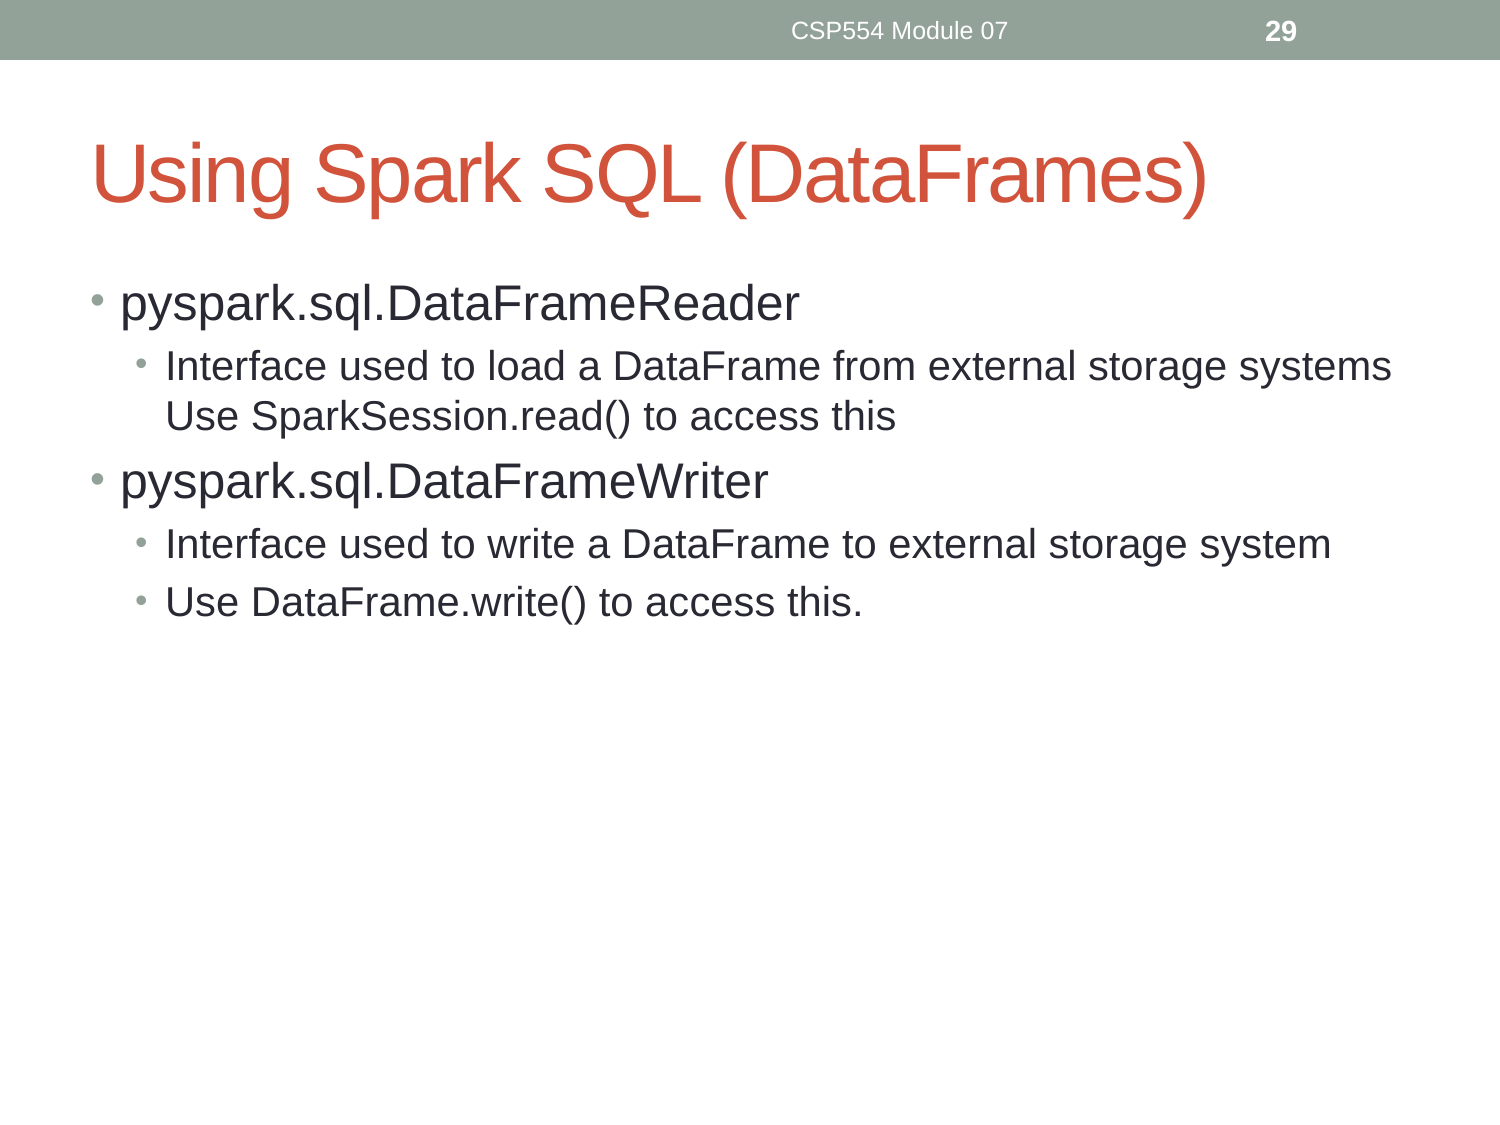

CSP554 Module 07
29
# Using Spark SQL (DataFrames)
pyspark.sql.DataFrameReader
Interface used to load a DataFrame from external storage systems Use SparkSession.read() to access this
pyspark.sql.DataFrameWriter
Interface used to write a DataFrame to external storage system
Use DataFrame.write() to access this.